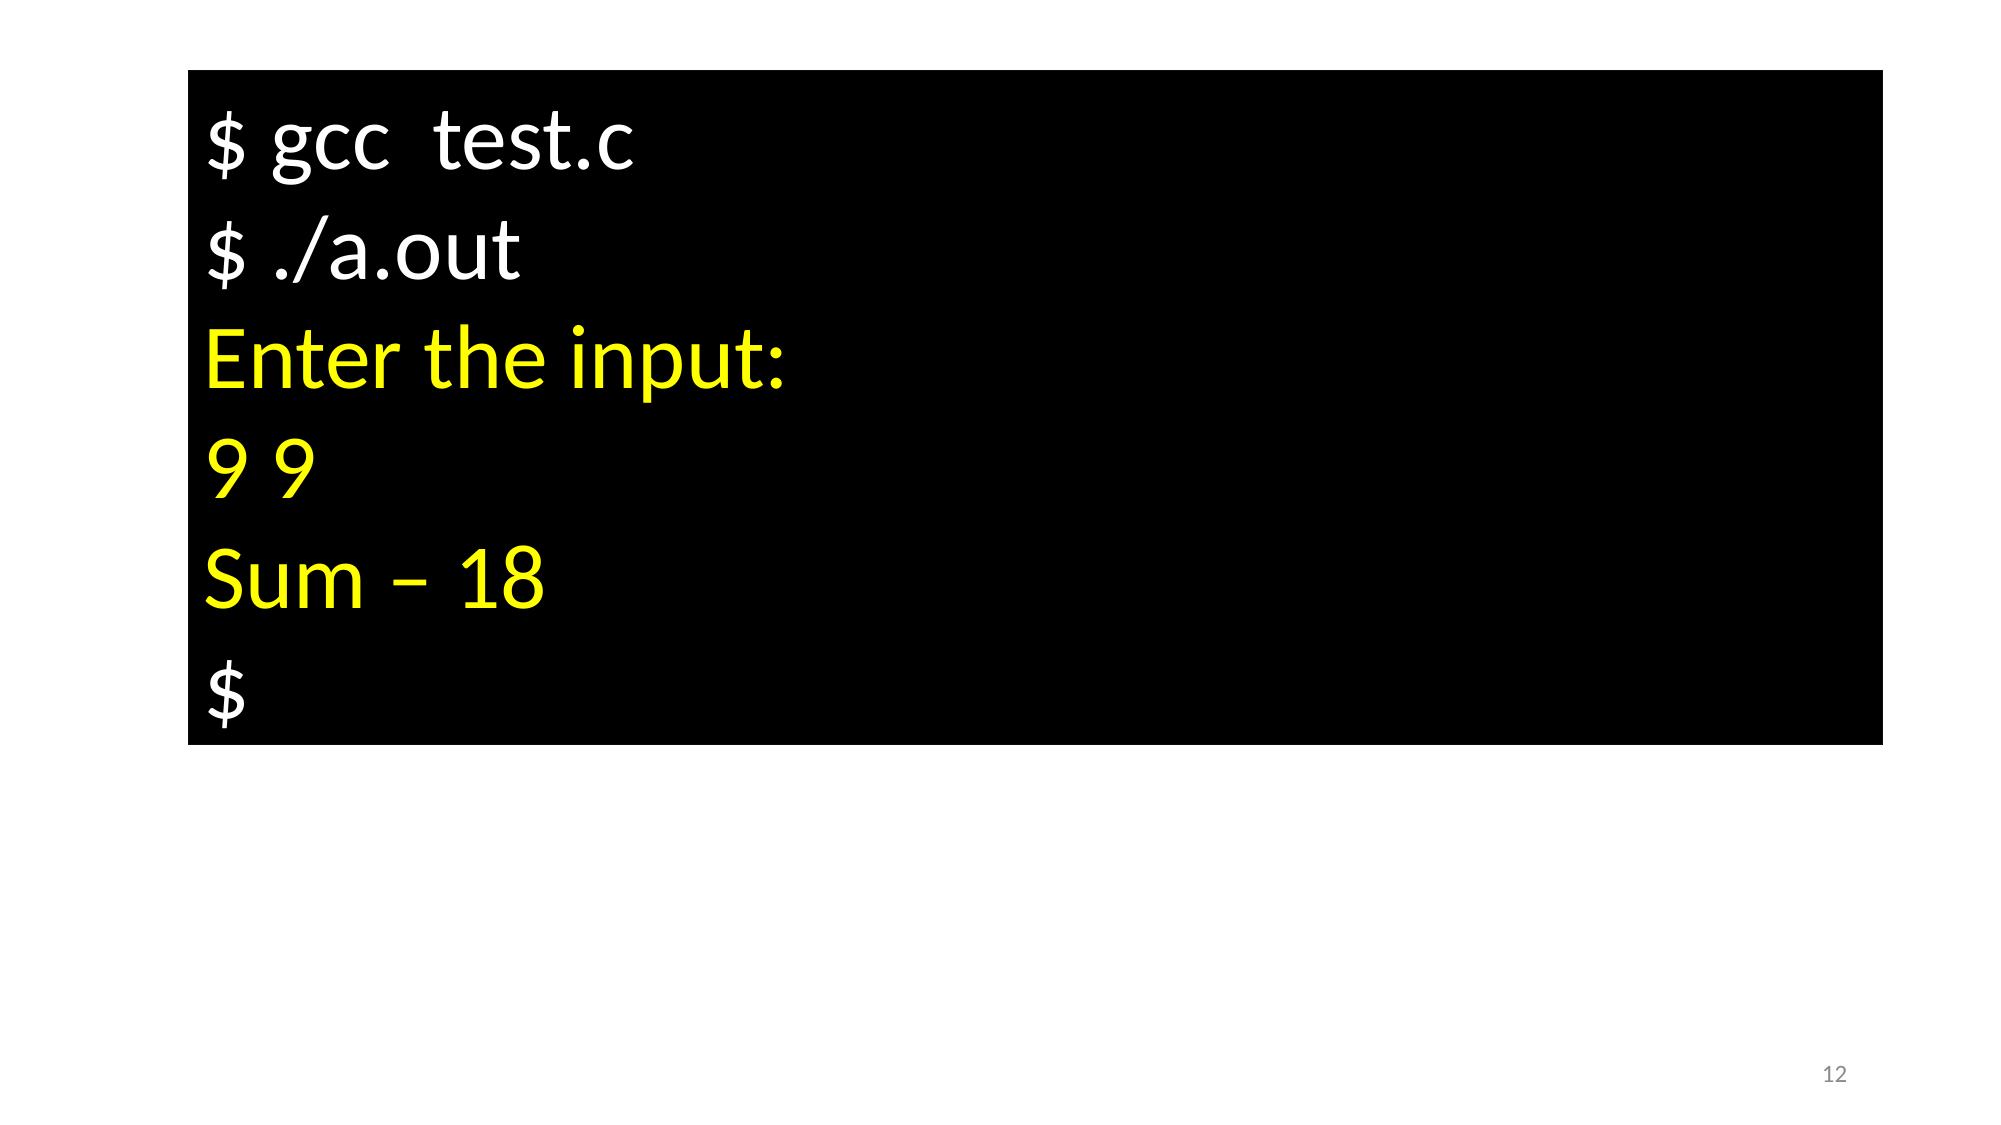

$ gcc  test.c
$ ./a.out
Enter the input:
9 9
Sum – 18
$
12